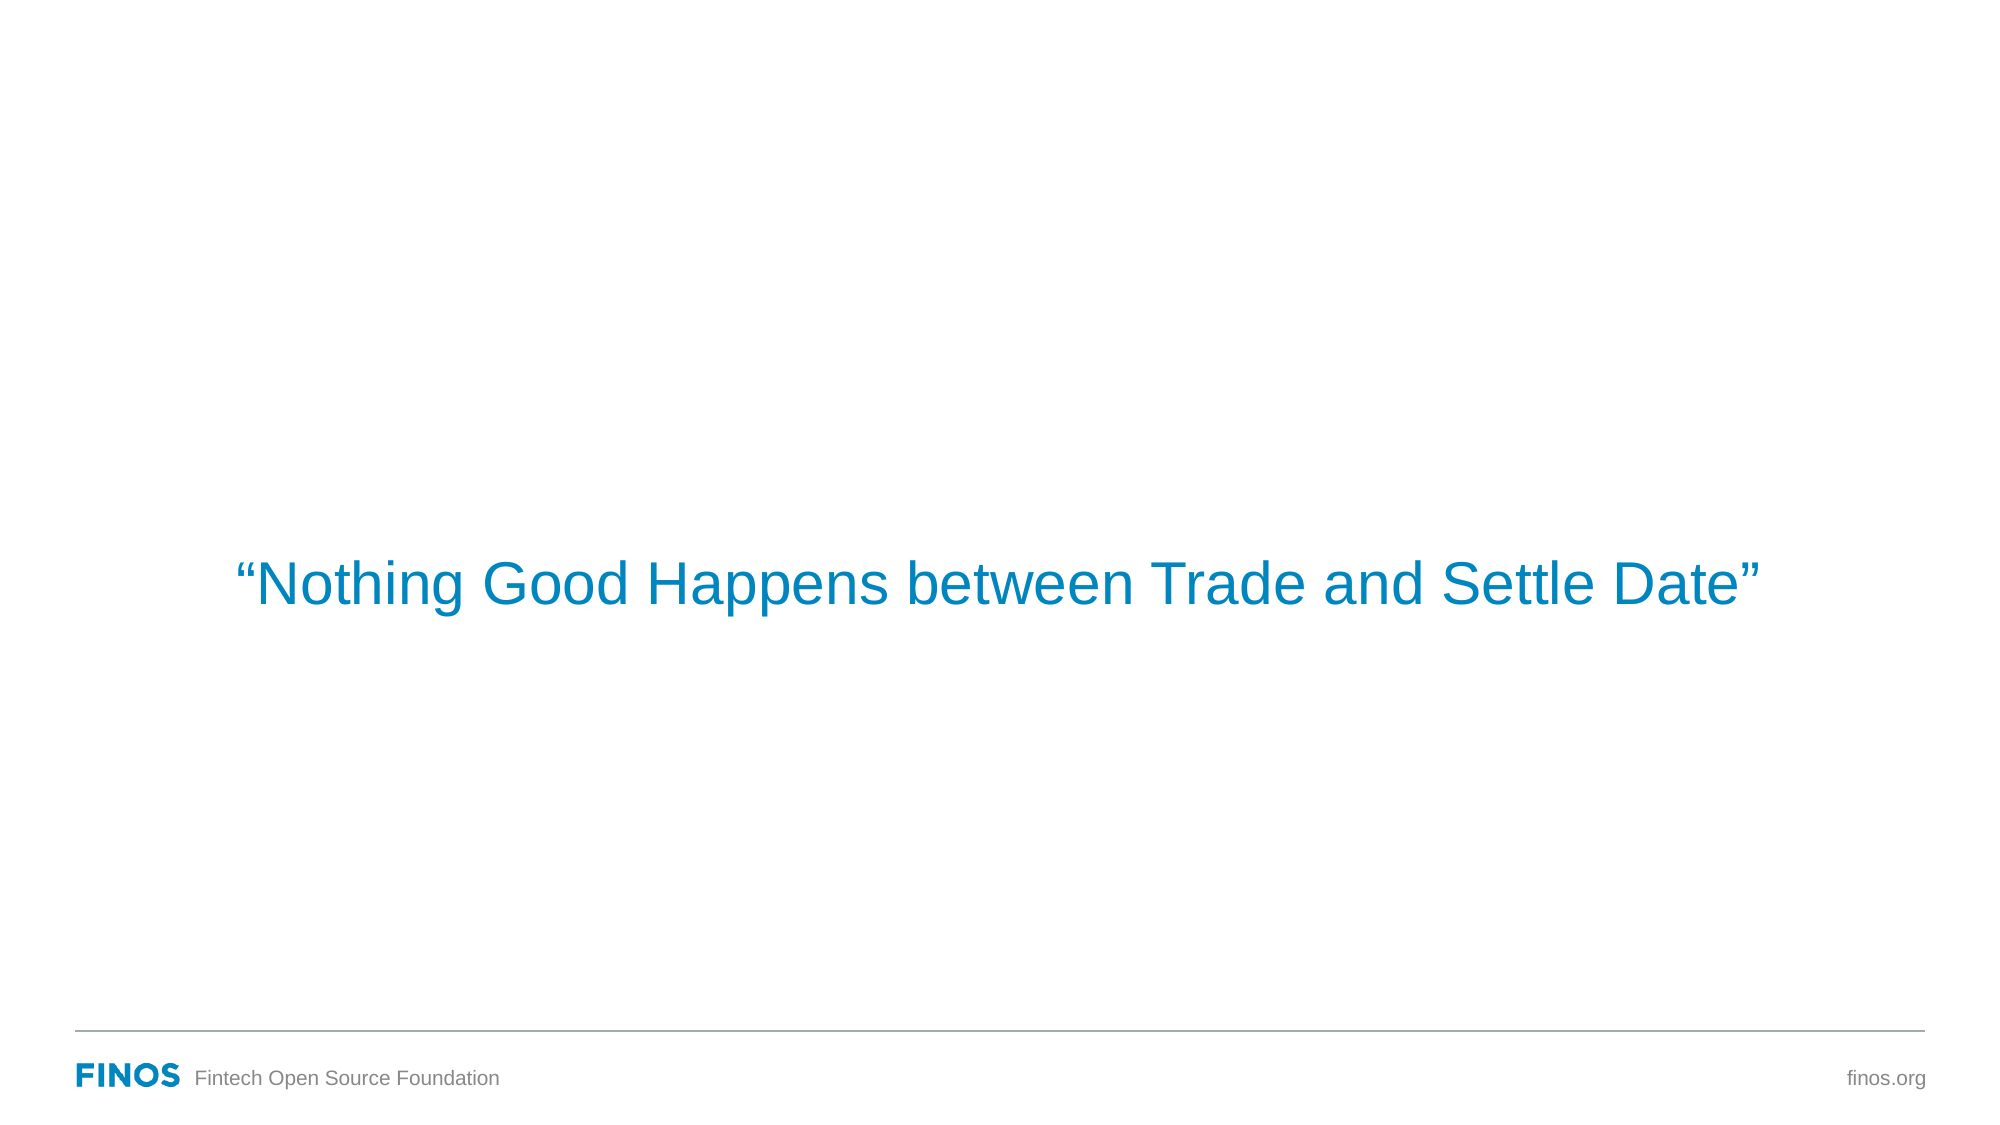

“Nothing Good Happens between Trade and Settle Date”